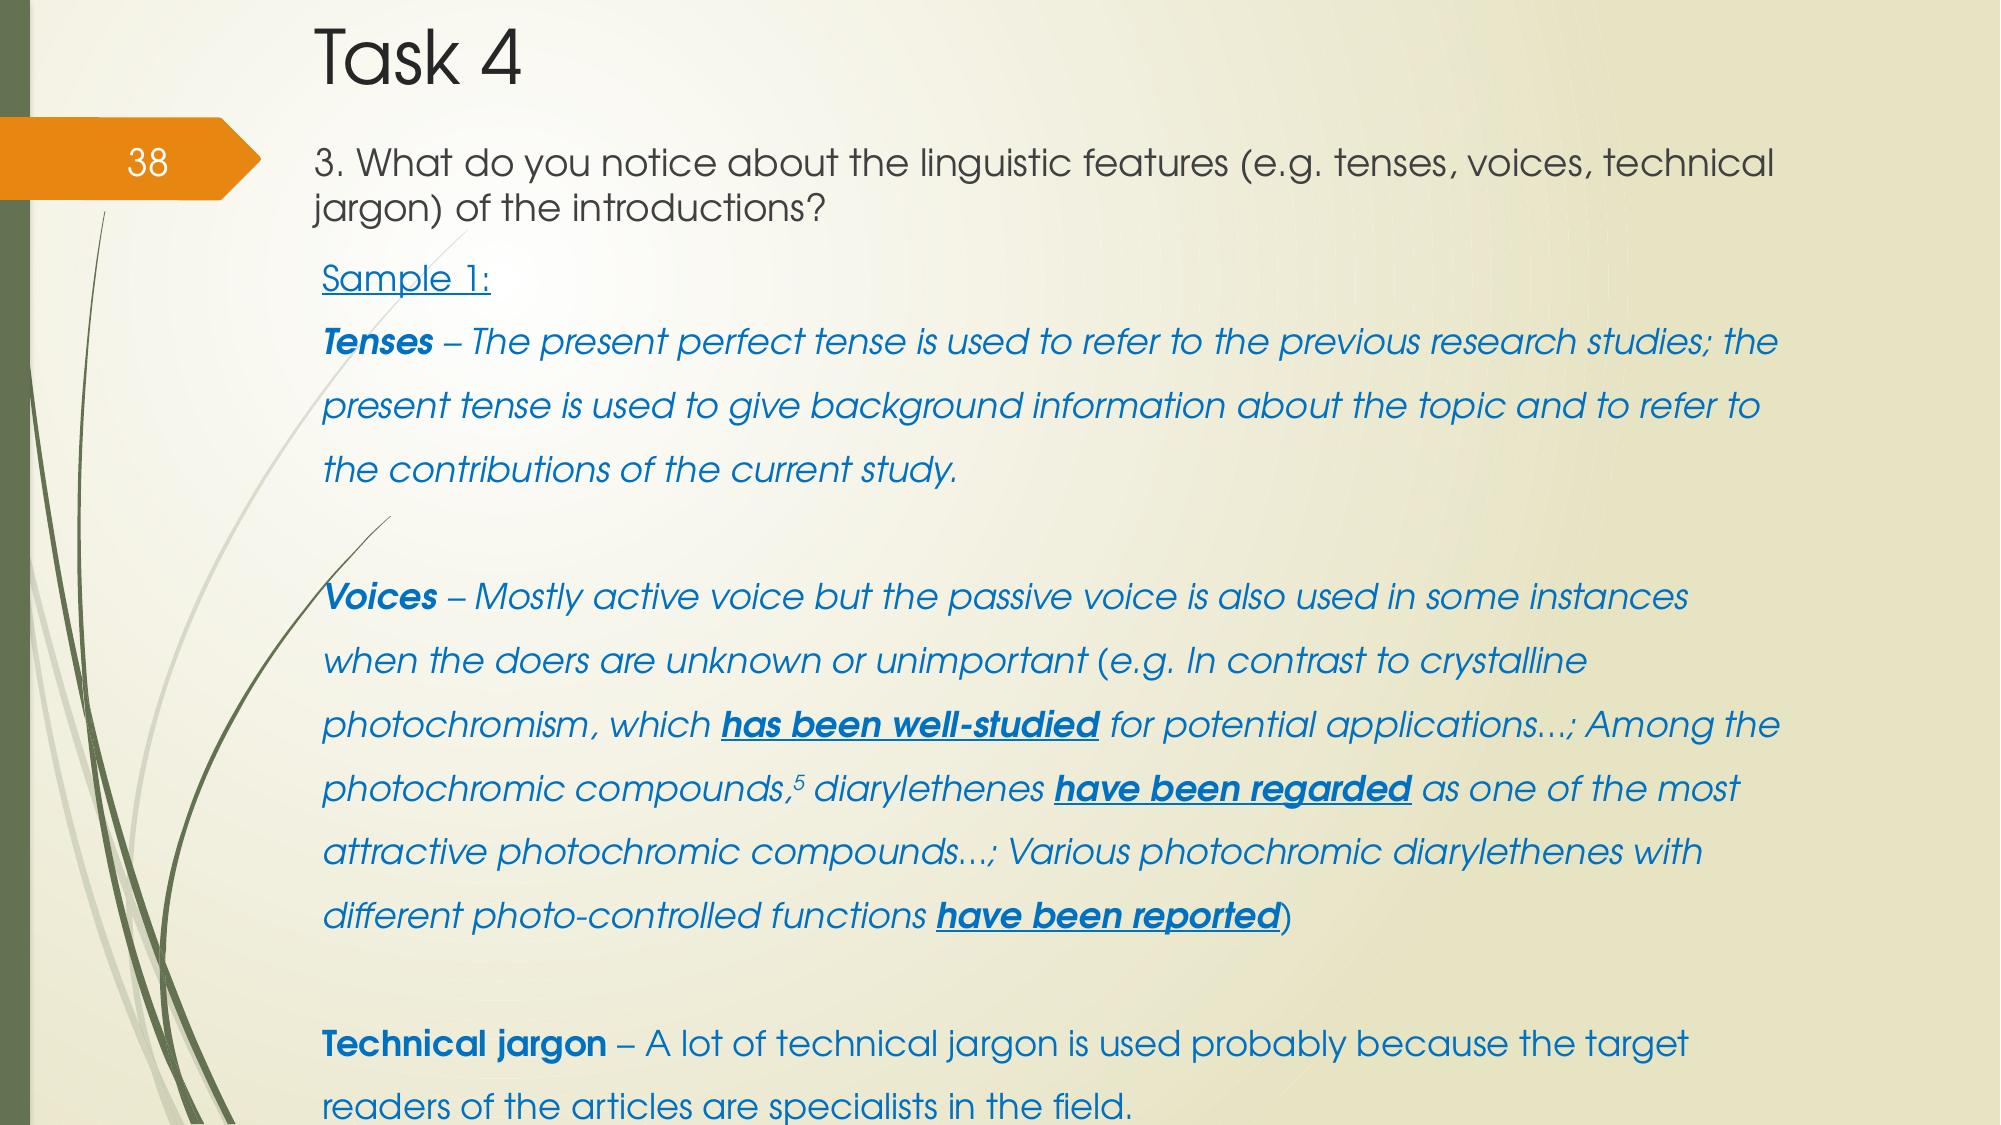

# Task 4
38
3. What do you notice about the linguistic features (e.g. tenses, voices, technical jargon) of the introductions?

Sample 1:
Tenses – The present perfect tense is used to refer to the previous research studies; the present tense is used to give background information about the topic and to refer to the contributions of the current study.

Voices – Mostly active voice but the passive voice is also used in some instances when the doers are unknown or unimportant (e.g. In contrast to crystalline photochromism, which has been well-studied for potential applications…; Among the photochromic compounds,5 diarylethenes have been regarded as one of the most attractive photochromic compounds…; Various photochromic diarylethenes with different photo-controlled functions have been reported)

Technical jargon – A lot of technical jargon is used probably because the target readers of the articles are specialists in the field.